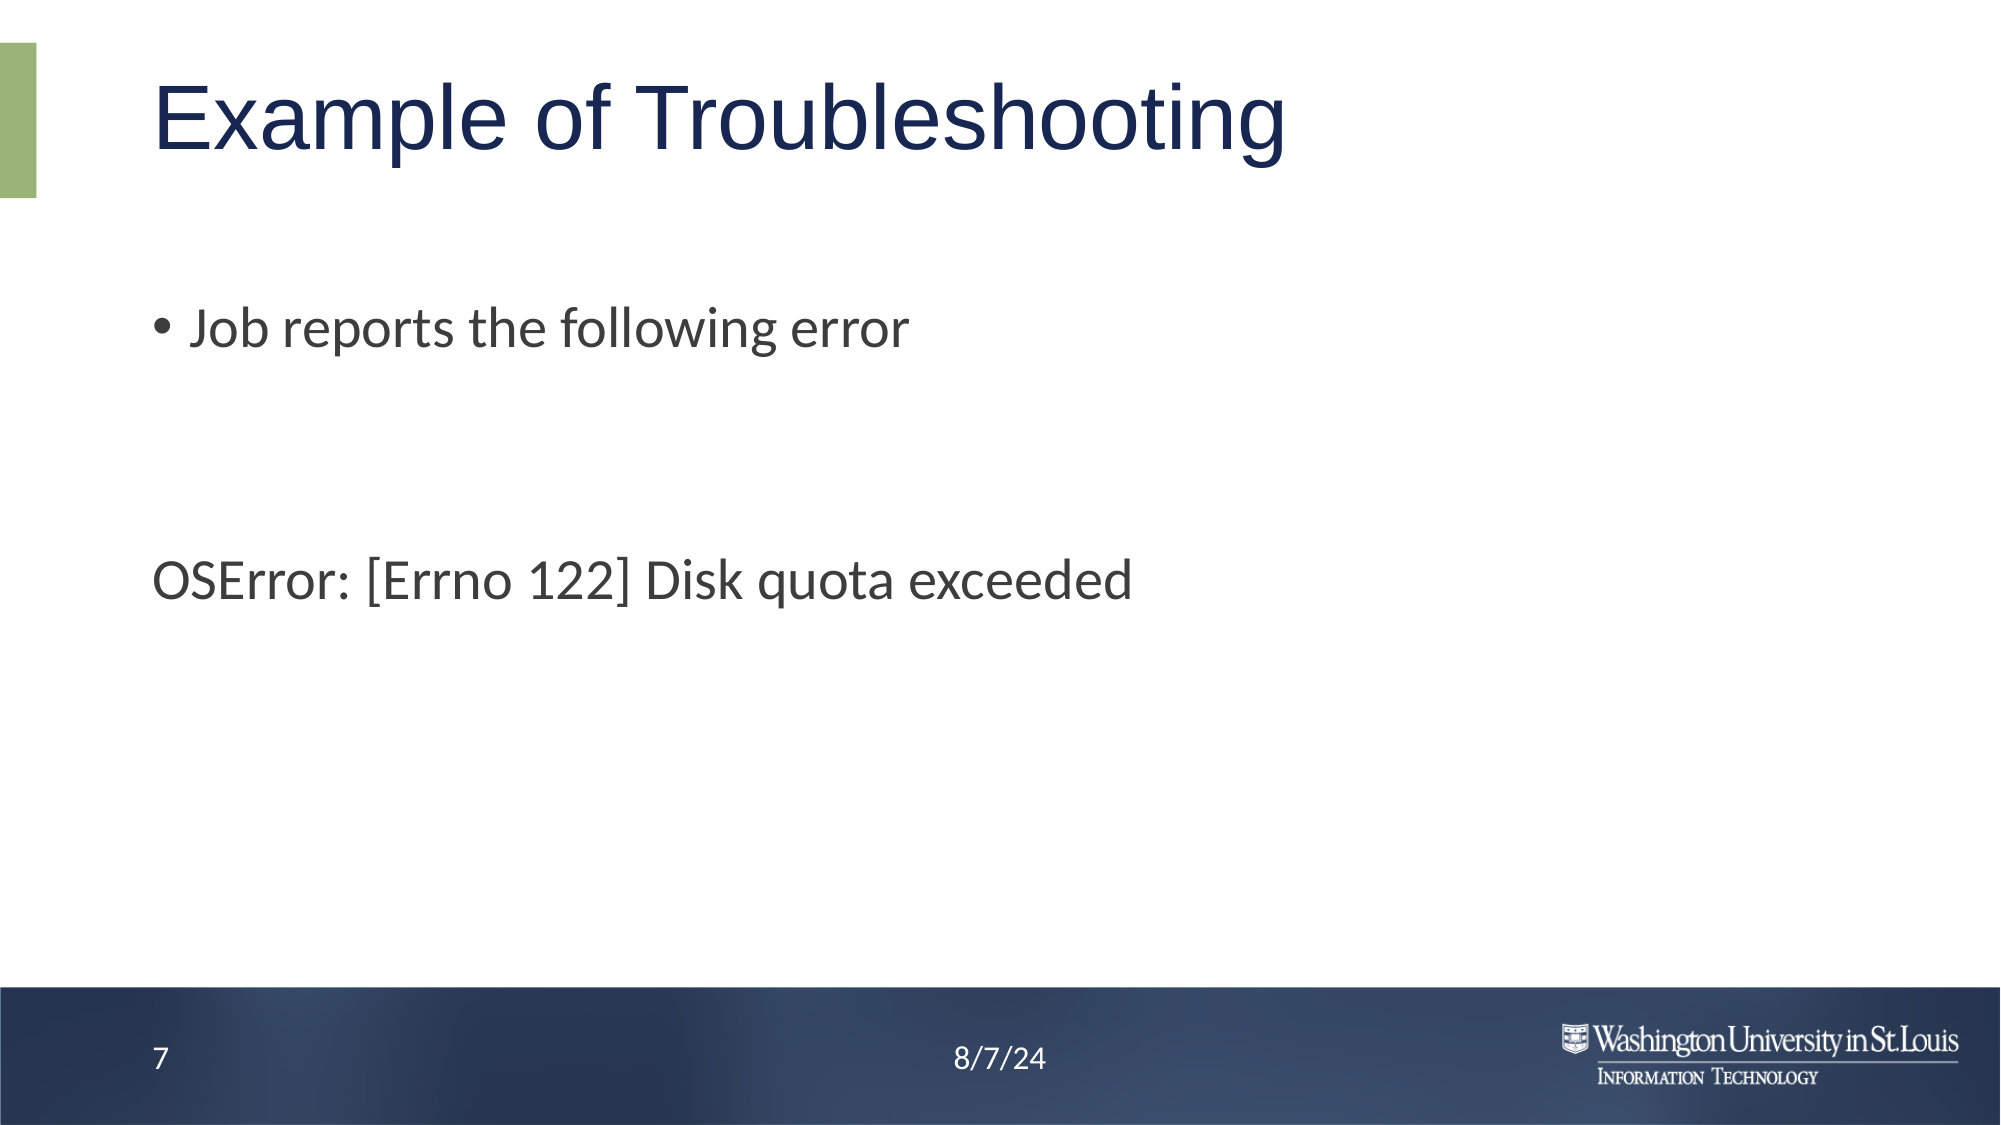

# Example of Troubleshooting
Job reports the following error

OSError: [Errno 122] Disk quota exceeded

7
8/7/24